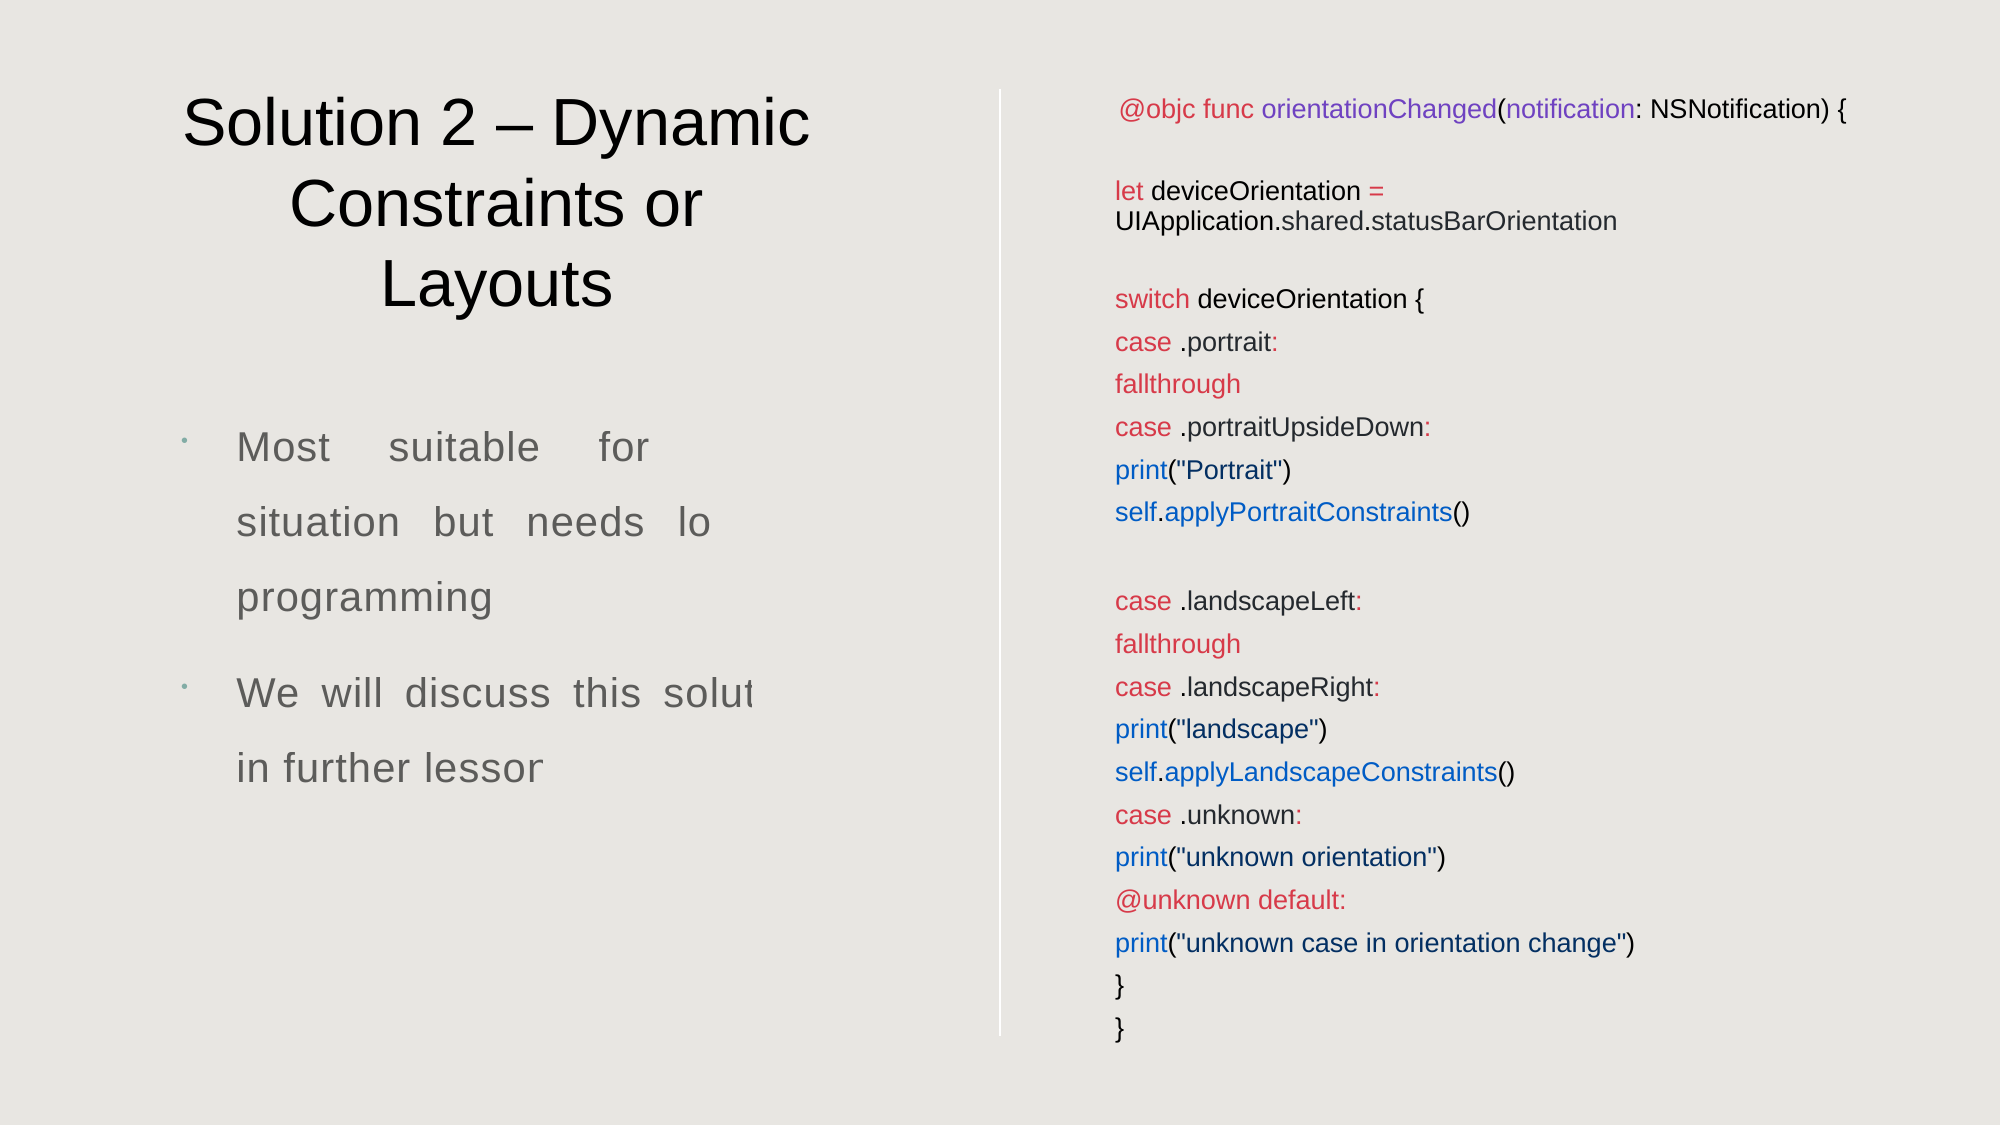

# Solution 2 – Dynamic Constraints or Layouts
| @objc func orientationChanged(notification: NSNotification) { |
| --- |
| let deviceOrientation = UIApplication.shared.statusBarOrientation |
|  |
| switch deviceOrientation { |
| case .portrait: |
| fallthrough |
| case .portraitUpsideDown: |
| print("Portrait") |
| self.applyPortraitConstraints() |
|  |
| case .landscapeLeft: |
| fallthrough |
| case .landscapeRight: |
| print("landscape") |
| self.applyLandscapeConstraints() |
| case .unknown: |
| print("unknown orientation") |
| @unknown default: |
| print("unknown case in orientation change") |
| } |
| } |
Most suitable for every situation but needs lots of programming.
We will discuss this solution in further lesson.